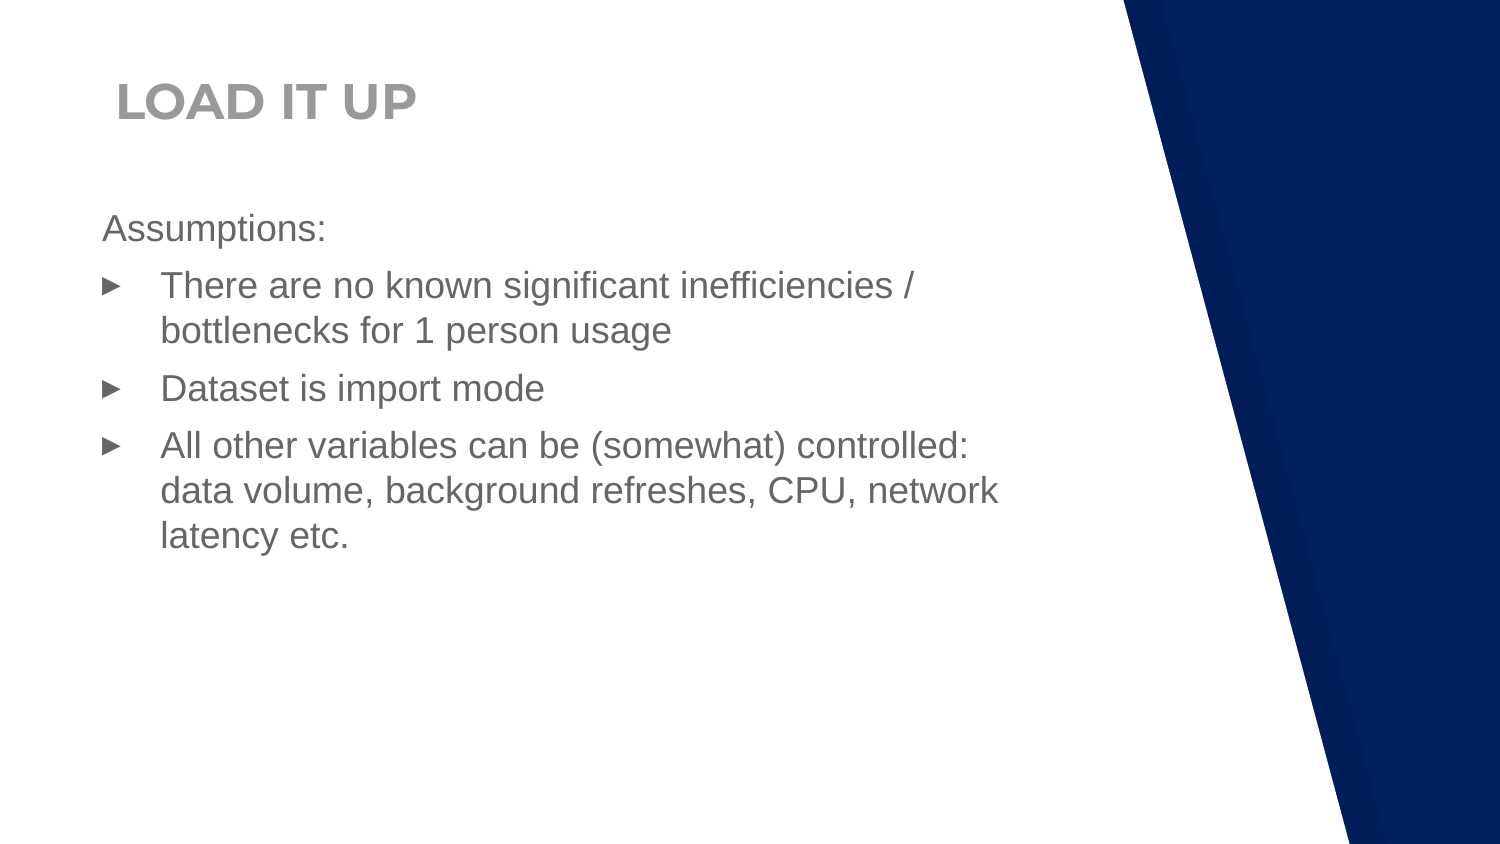

LOAD IT UP
Assumptions:
There are no known significant inefficiencies / bottlenecks for 1 person usage
Dataset is import mode
All other variables can be (somewhat) controlled: data volume, background refreshes, CPU, network latency etc.